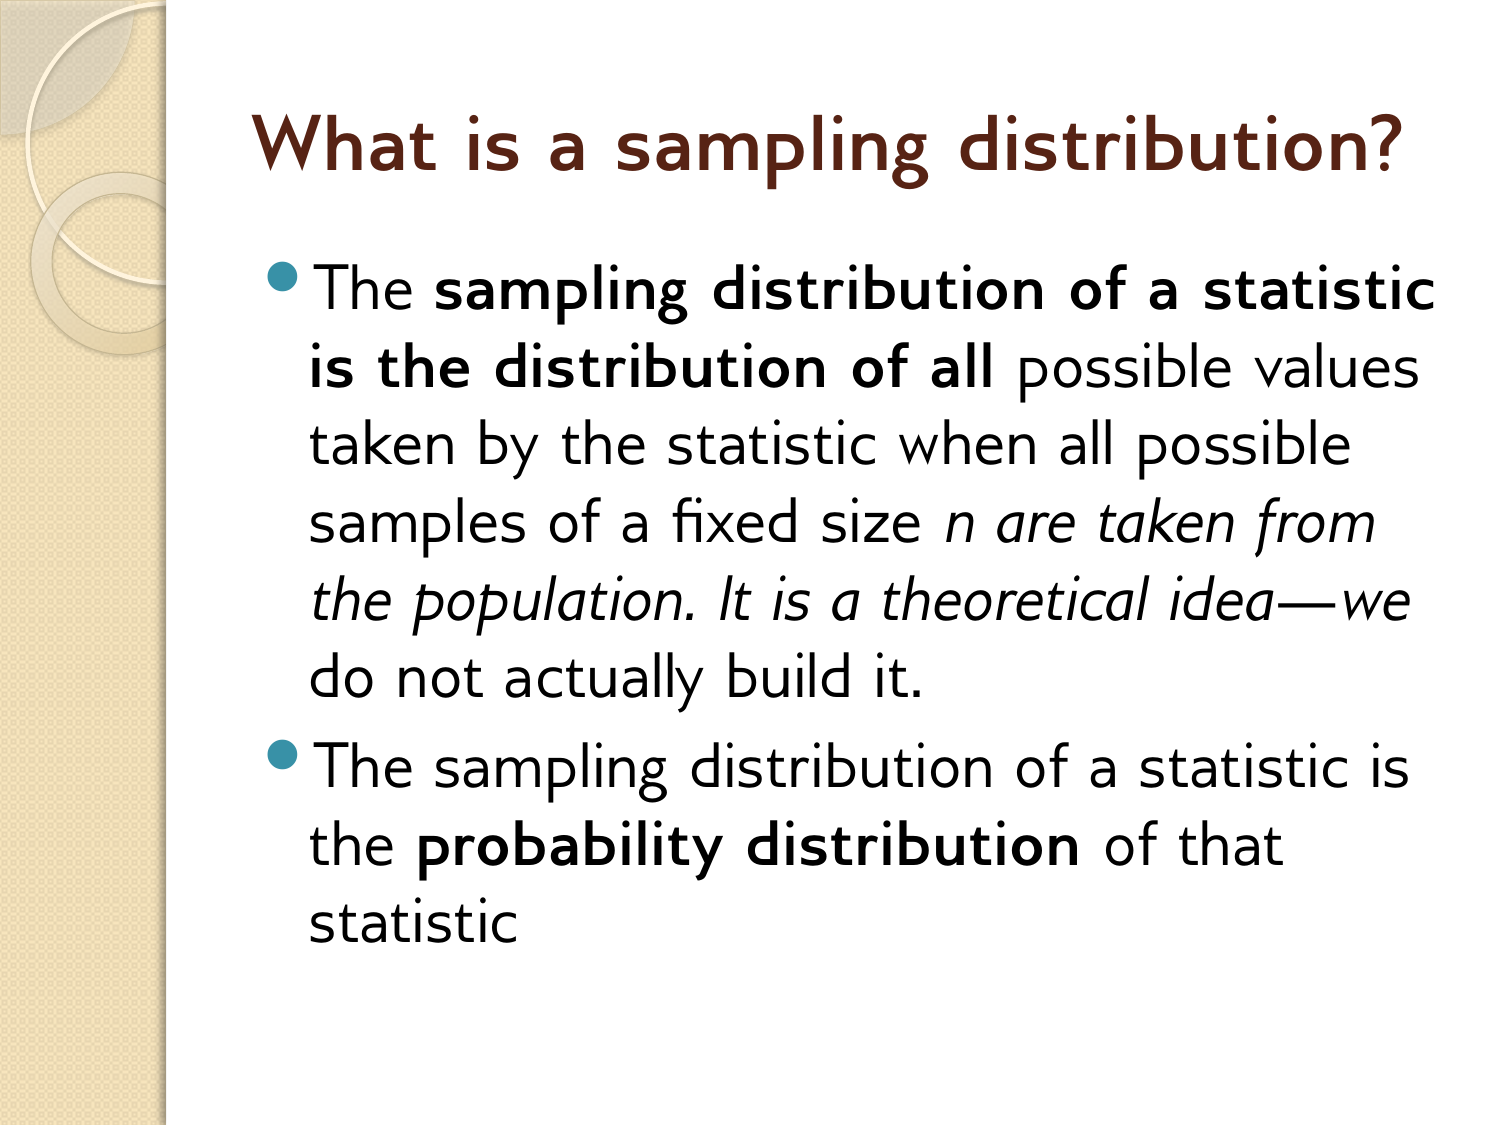

# What is a sampling distribution?
The sampling distribution of a statistic is the distribution of all possible values taken by the statistic when all possible samples of a fixed size n are taken from the population. It is a theoretical idea—we do not actually build it.
The sampling distribution of a statistic is the probability distribution of that statistic